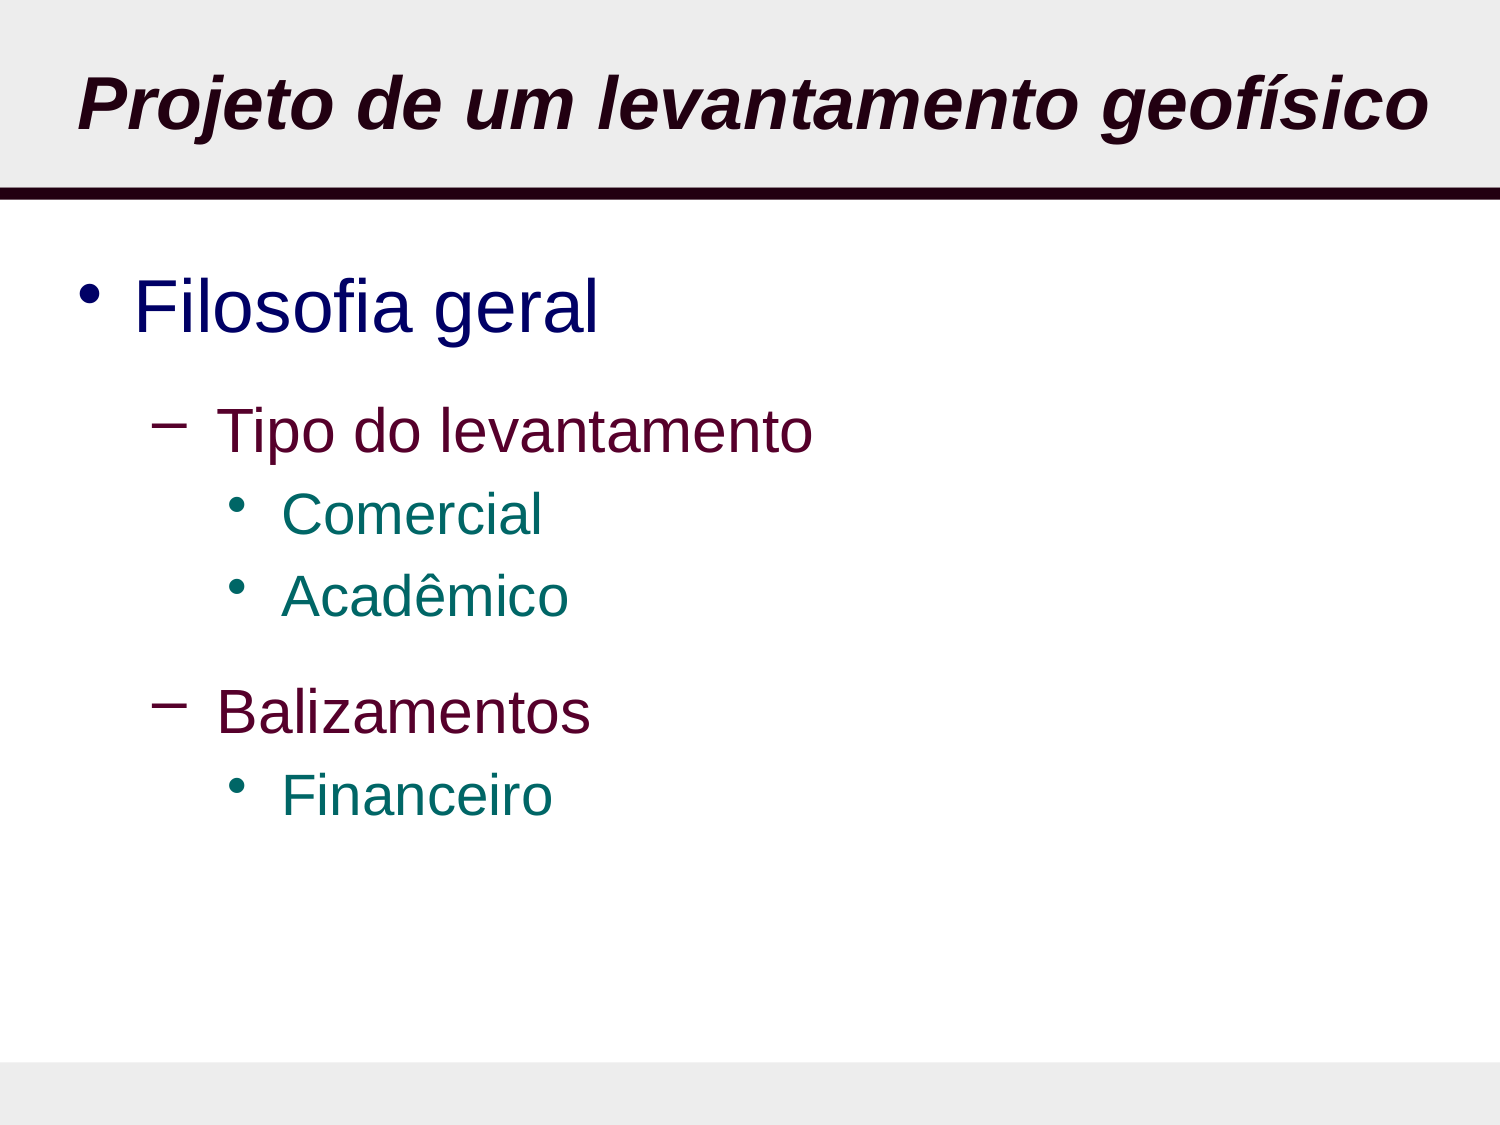

# Projeto de um levantamento geofísico
Filosofia geral
 Tipo do levantamento
 Comercial
 Acadêmico
 Balizamentos
 Financeiro